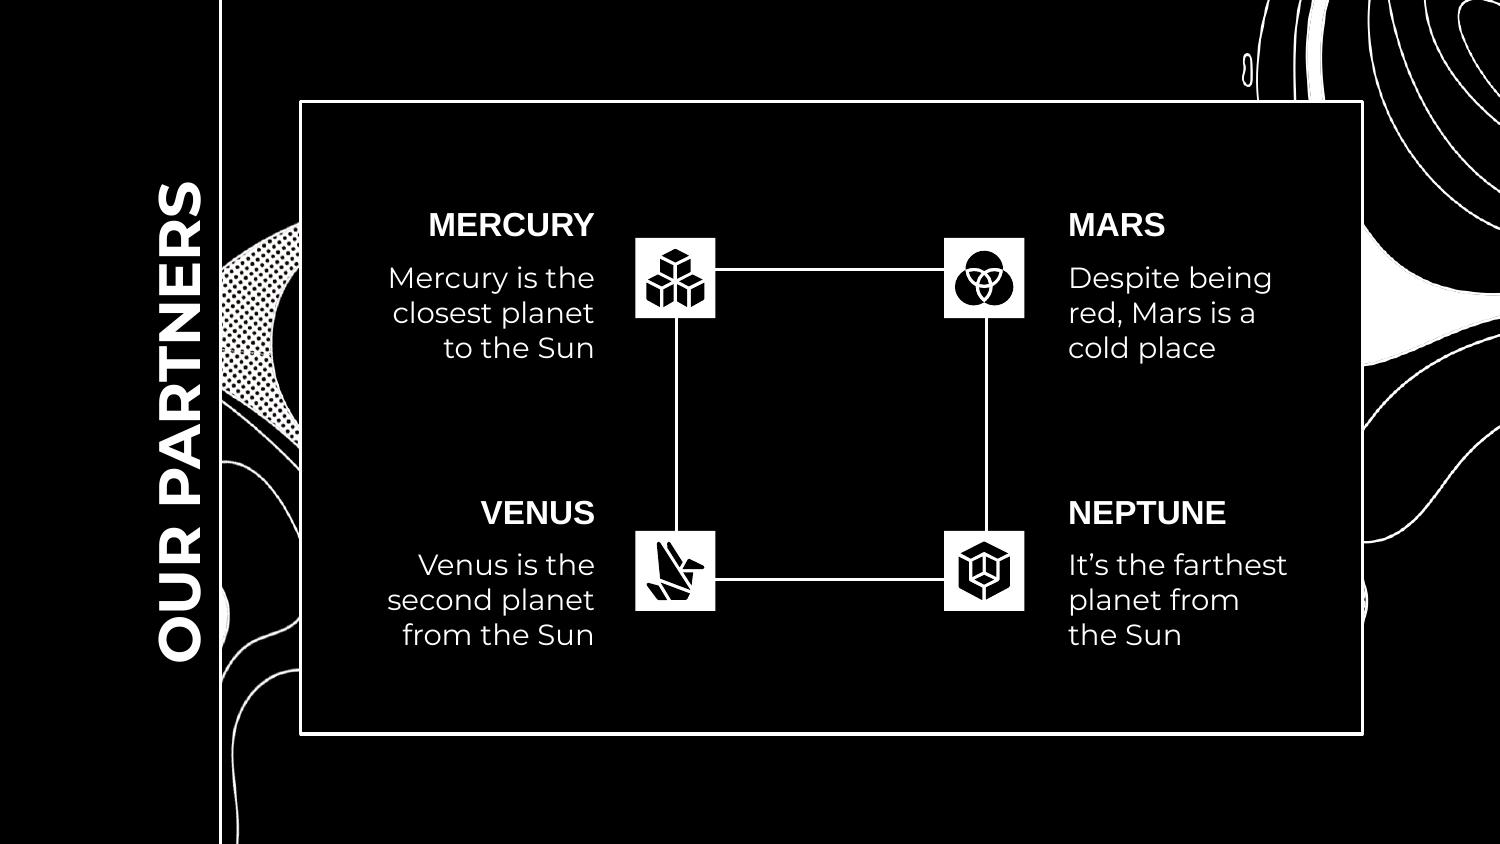

MERCURY
MARS

Mercury is the closest planet to the Sun
Despite being red, Mars is a cold place

# OUR PARTNERS
VENUS
NEPTUNE

Venus is the second planet from the Sun
It’s the farthest planet from the Sun